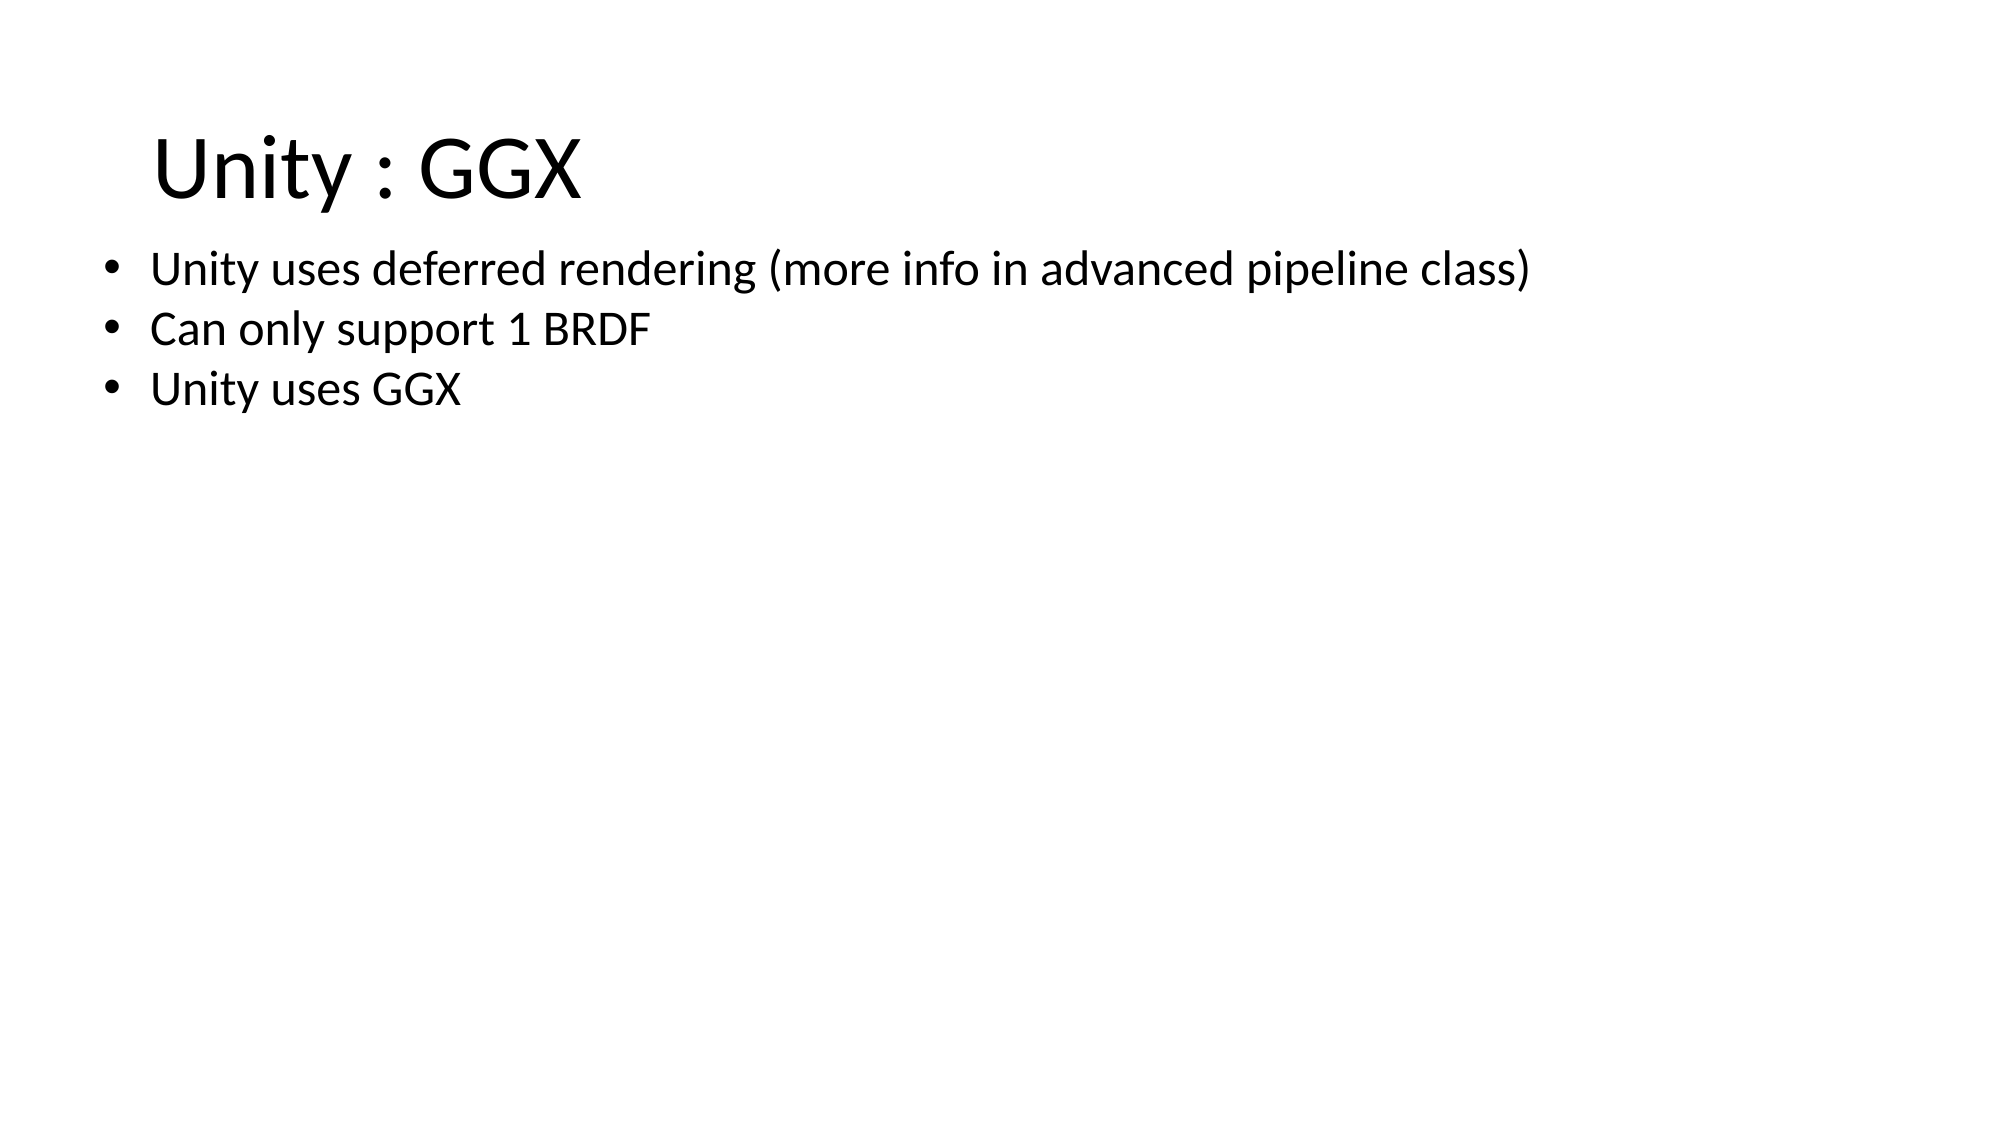

# Unity : GGX
Unity uses deferred rendering (more info in advanced pipeline class)
Can only support 1 BRDF
Unity uses GGX